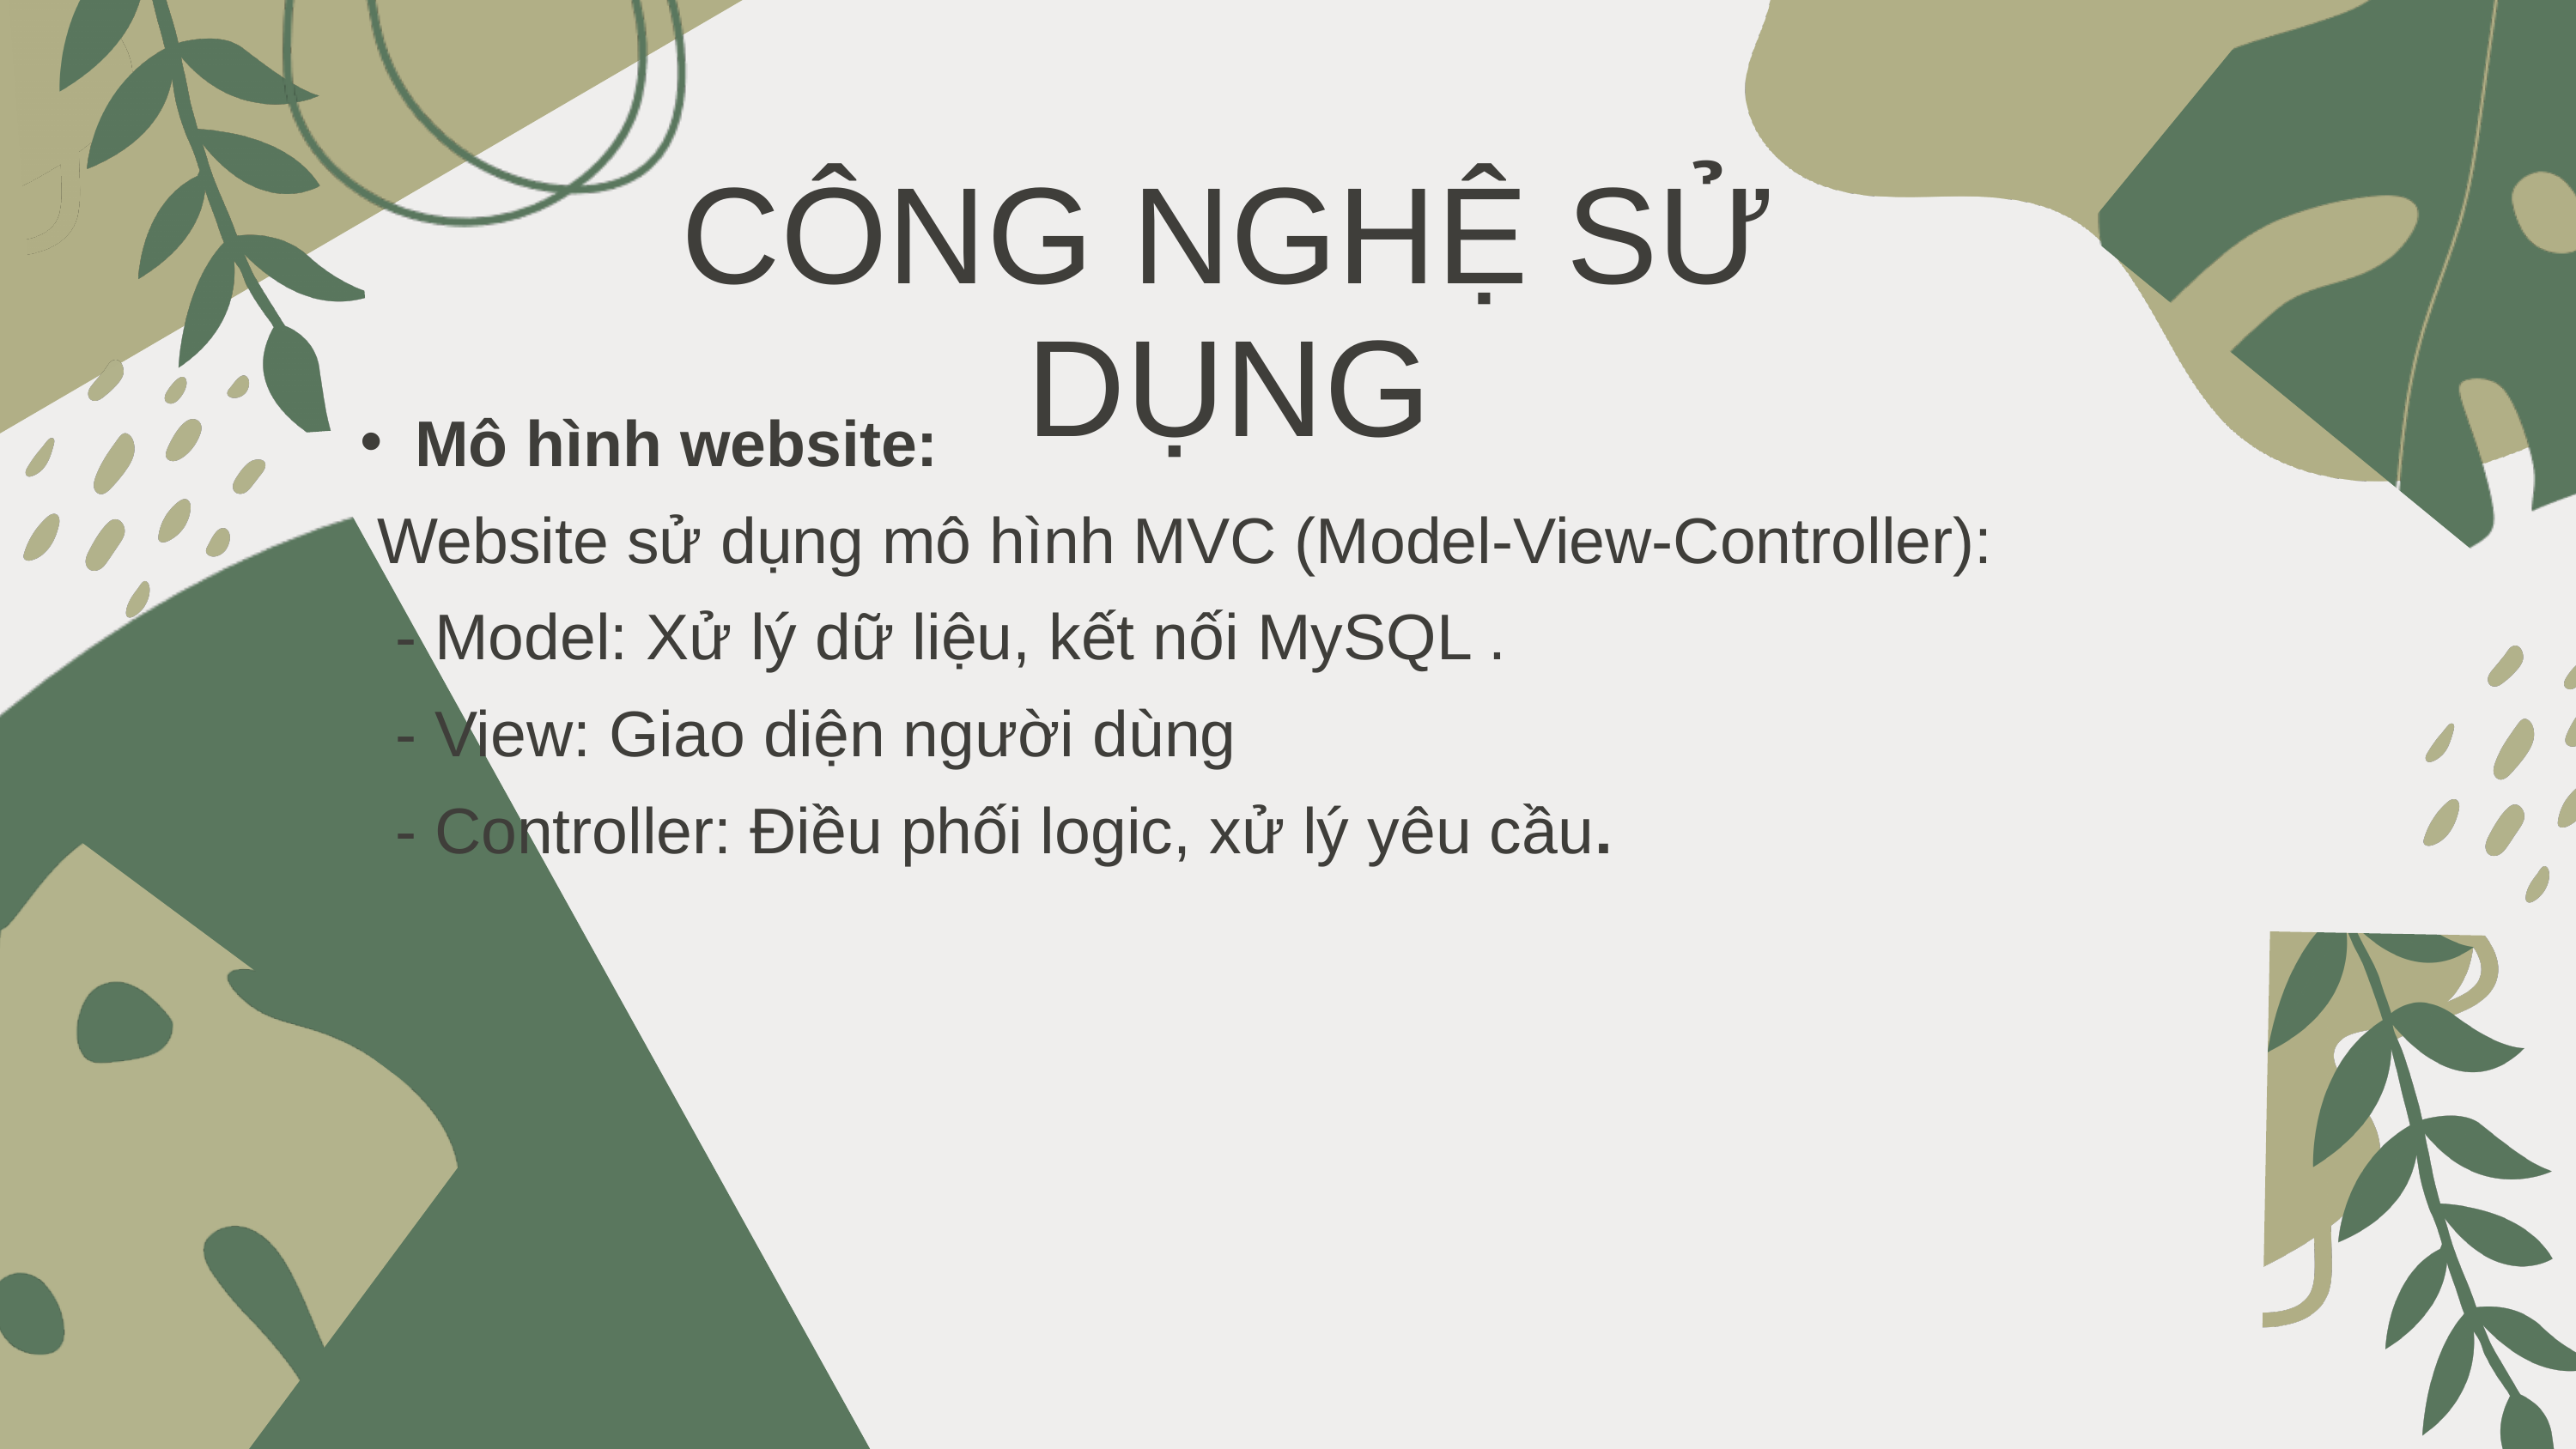

CÔNG NGHỆ SỬ DỤNG

Mô hình website:
    Website sử dụng mô hình MVC (Model-View-Controller):
     - Model: Xử lý dữ liệu, kết nối MySQL .
     - View: Giao diện người dùng
     - Controller: Điều phối logic, xử lý yêu cầu.